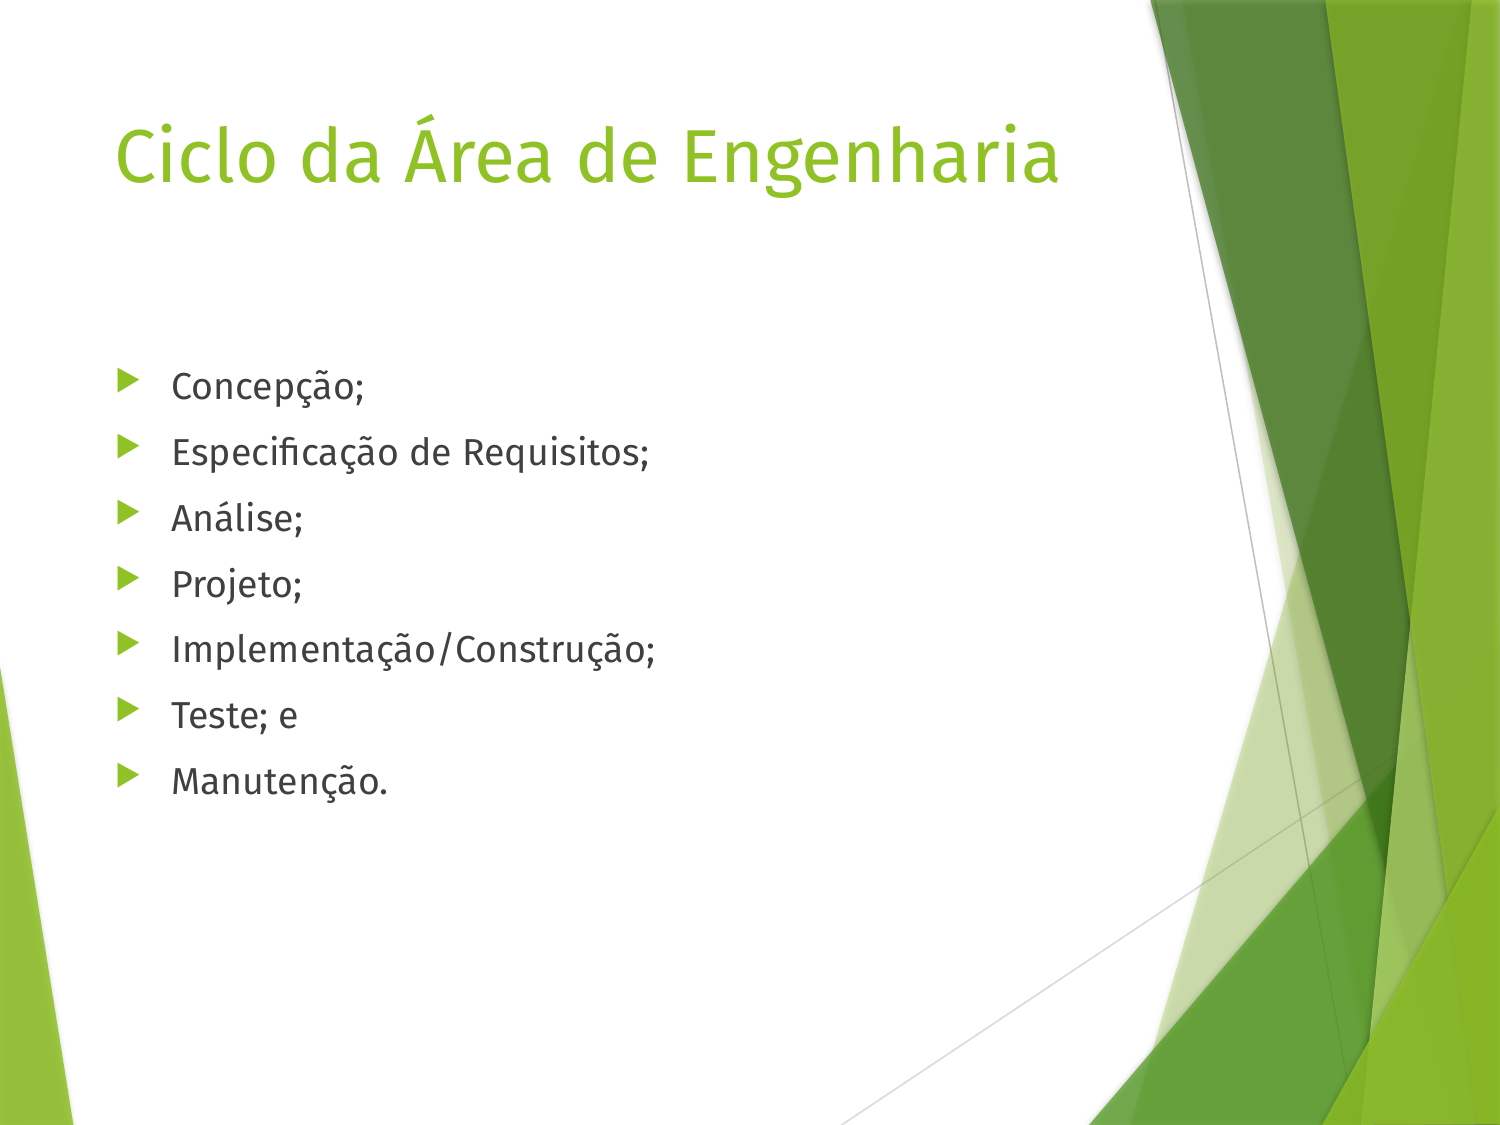

# Ciclo da Área de Engenharia
Concepção;
Especificação de Requisitos;
Análise;
Projeto;
Implementação/Construção;
Teste; e
Manutenção.